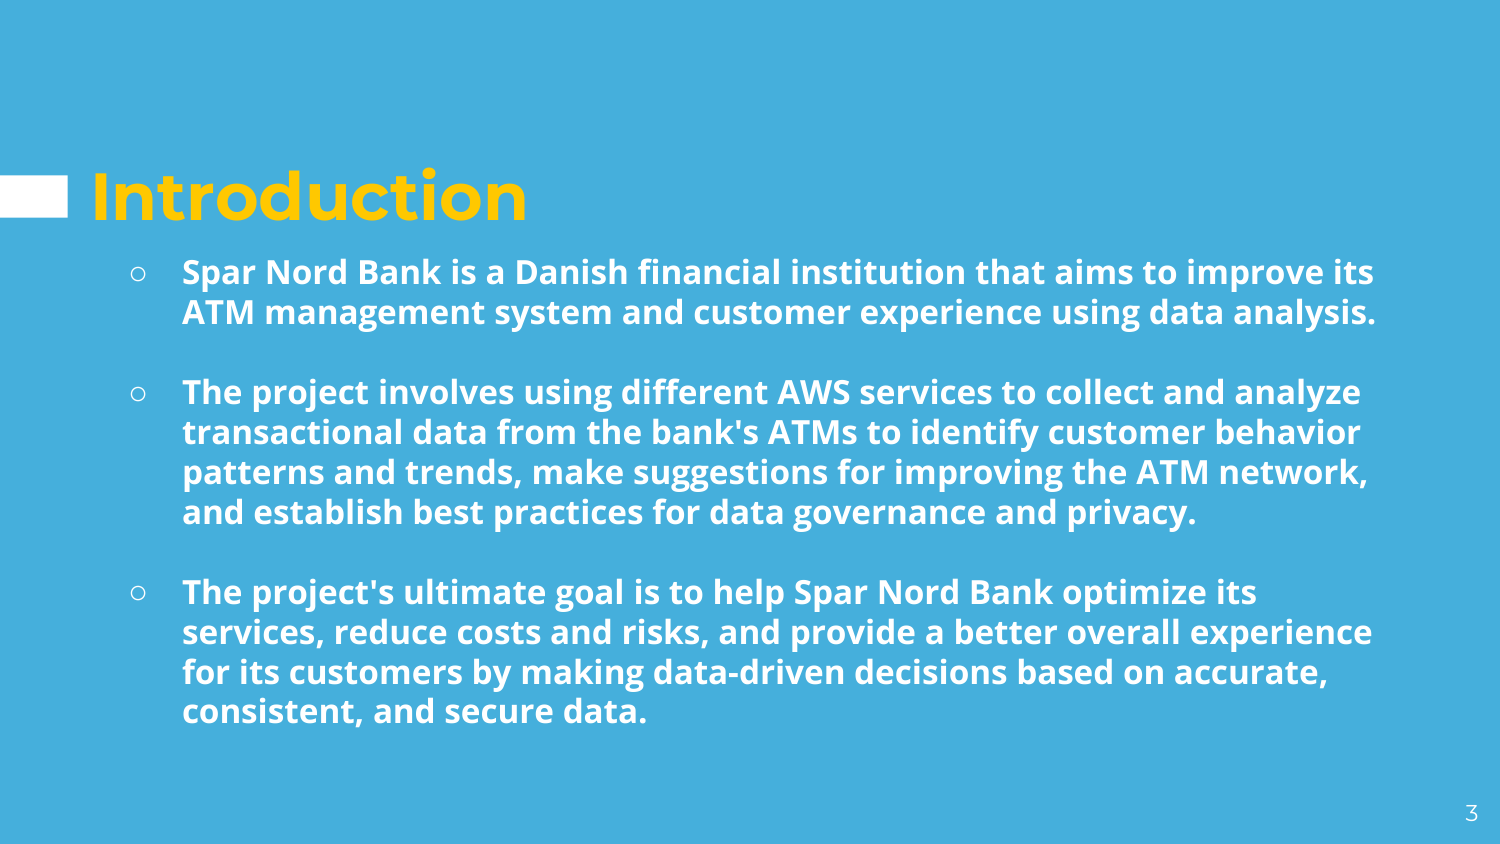

# Introduction
Spar Nord Bank is a Danish financial institution that aims to improve its ATM management system and customer experience using data analysis.
The project involves using different AWS services to collect and analyze transactional data from the bank's ATMs to identify customer behavior patterns and trends, make suggestions for improving the ATM network, and establish best practices for data governance and privacy.
The project's ultimate goal is to help Spar Nord Bank optimize its services, reduce costs and risks, and provide a better overall experience for its customers by making data-driven decisions based on accurate, consistent, and secure data.
3